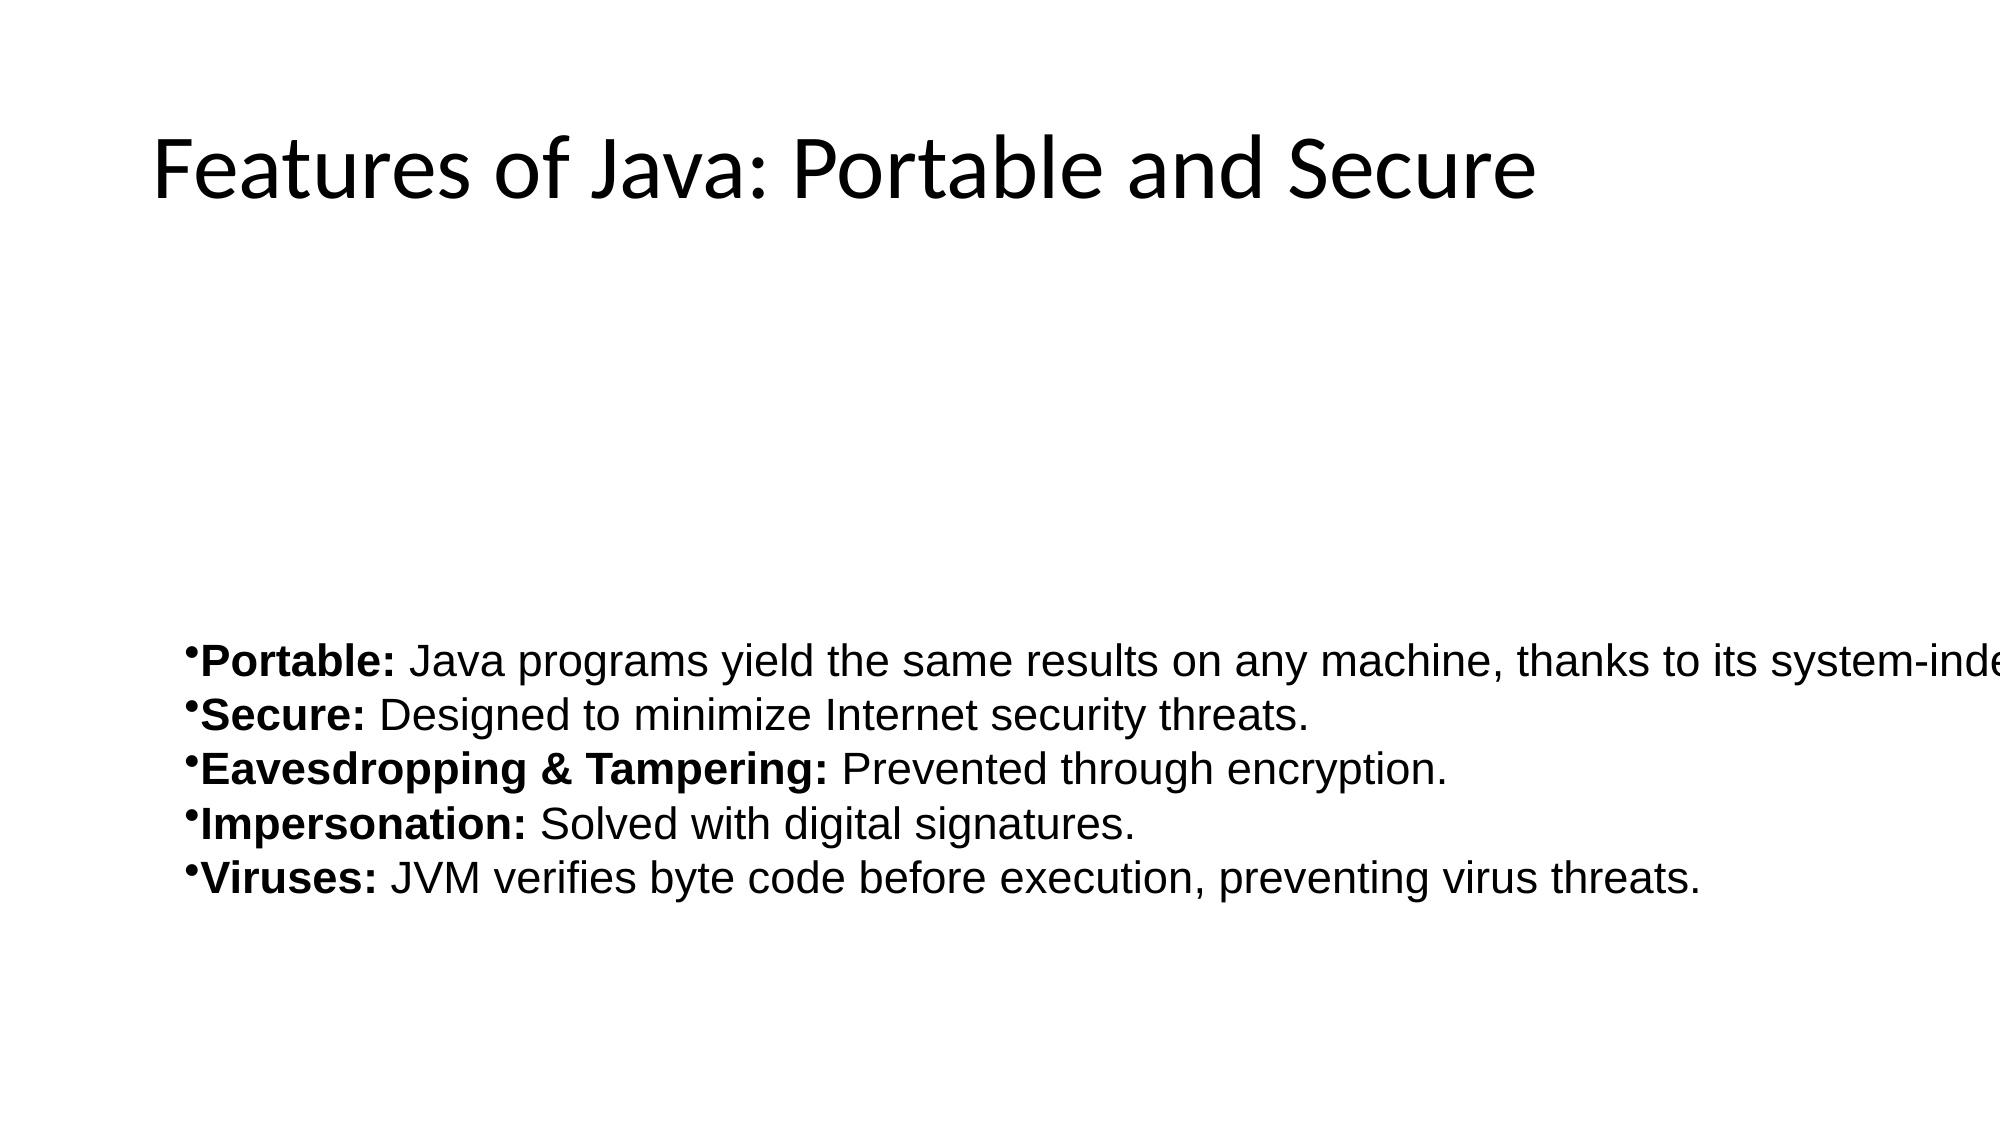

# Features of Java: Portable and Secure
Portable: Java programs yield the same results on any machine, thanks to its system-independent nature.
Secure: Designed to minimize Internet security threats.
Eavesdropping & Tampering: Prevented through encryption.
Impersonation: Solved with digital signatures.
Viruses: JVM verifies byte code before execution, preventing virus threats.